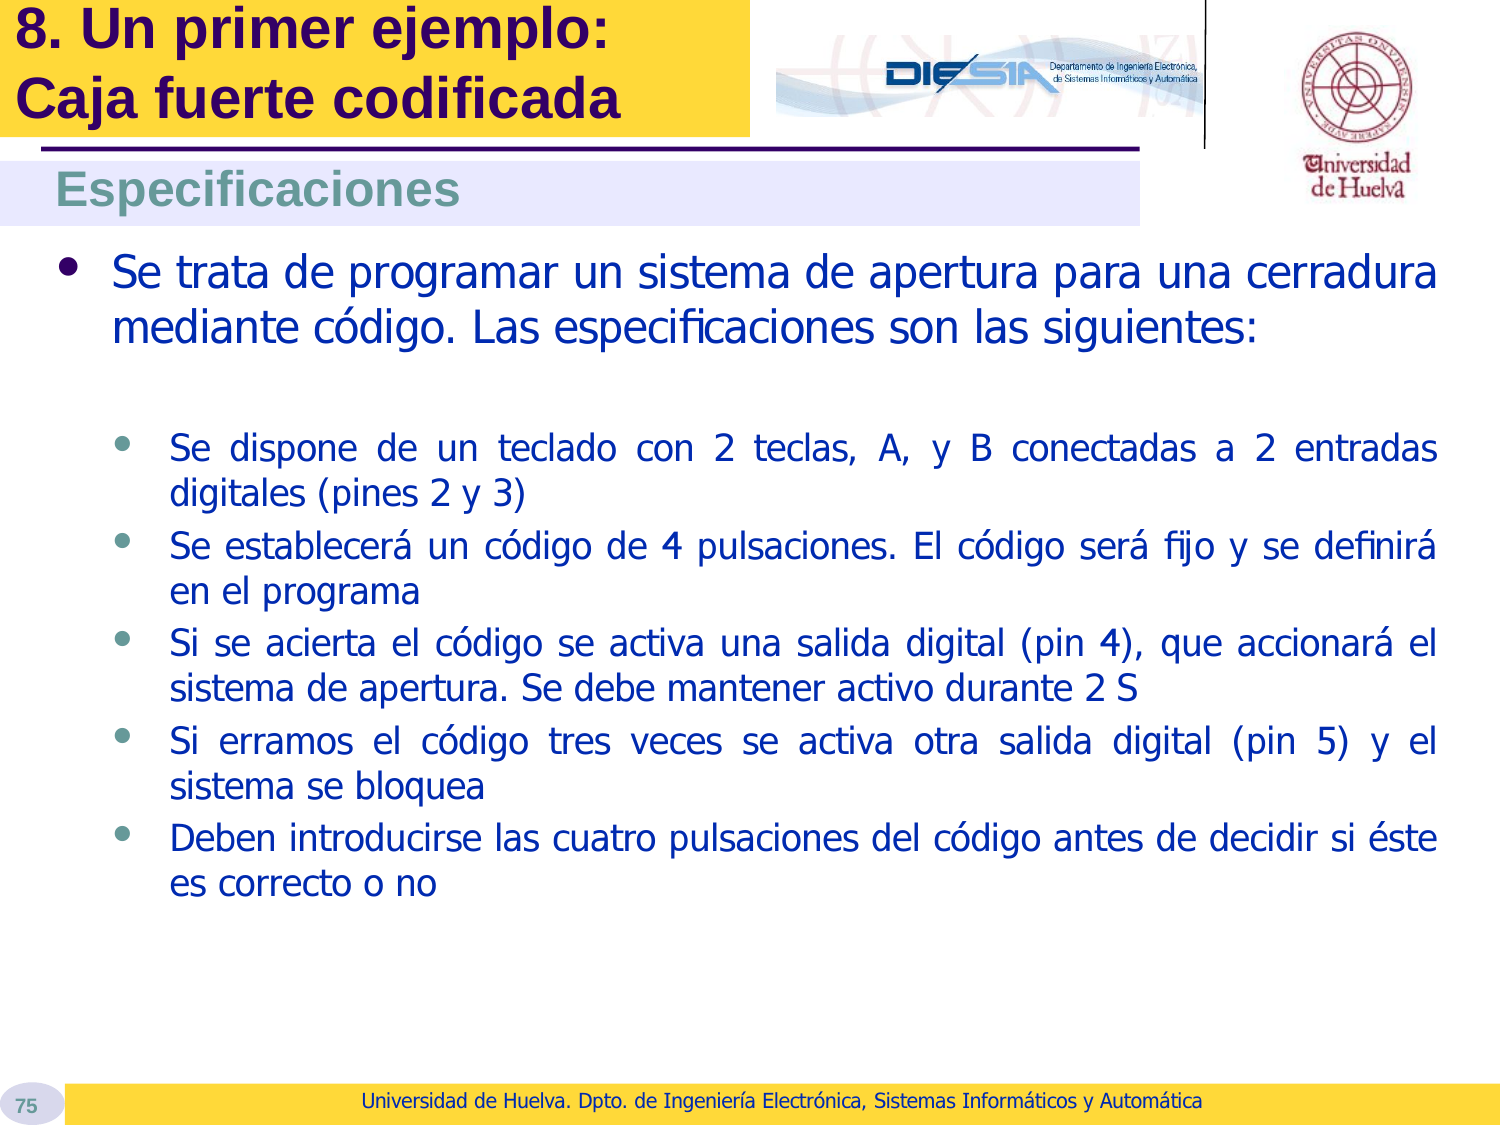

# 8. Un primer ejemplo: Caja fuerte codificada
Especificaciones
Se trata de programar un sistema de apertura para una cerradura mediante código. Las especificaciones son las siguientes:

Se dispone de un teclado con 2 teclas, A, y B conectadas a 2 entradas digitales (pines 2 y 3)
Se establecerá un código de 4 pulsaciones. El código será fijo y se definirá en el programa
Si se acierta el código se activa una salida digital (pin 4), que accionará el sistema de apertura. Se debe mantener activo durante 2 S
Si erramos el código tres veces se activa otra salida digital (pin 5) y el sistema se bloquea
Deben introducirse las cuatro pulsaciones del código antes de decidir si éste es correcto o no